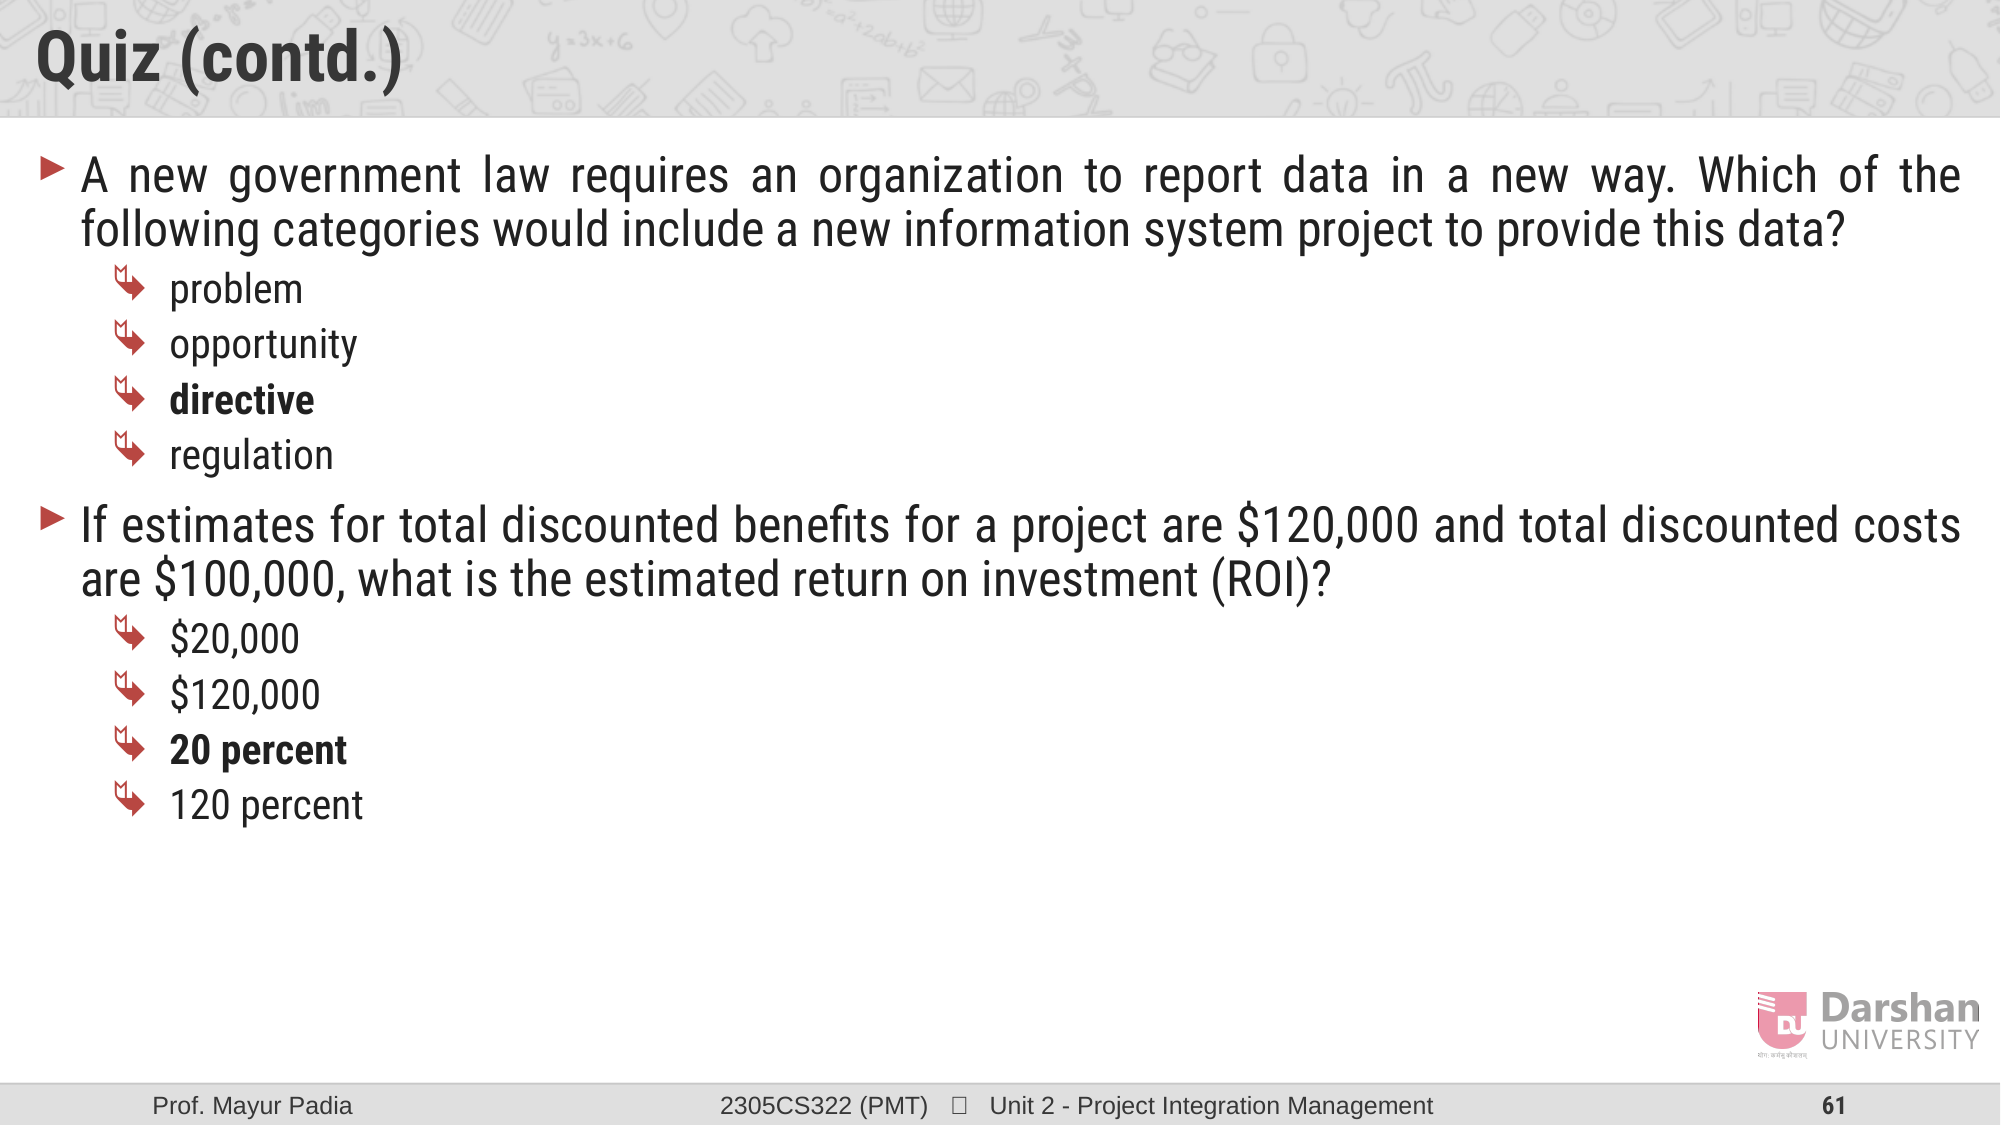

# Quiz (contd.)
A new government law requires an organization to report data in a new way. Which of the following categories would include a new information system project to provide this data?
problem
opportunity
directive
regulation
If estimates for total discounted benefits for a project are $120,000 and total discounted costs are $100,000, what is the estimated return on investment (ROI)?
$20,000
$120,000
20 percent
120 percent